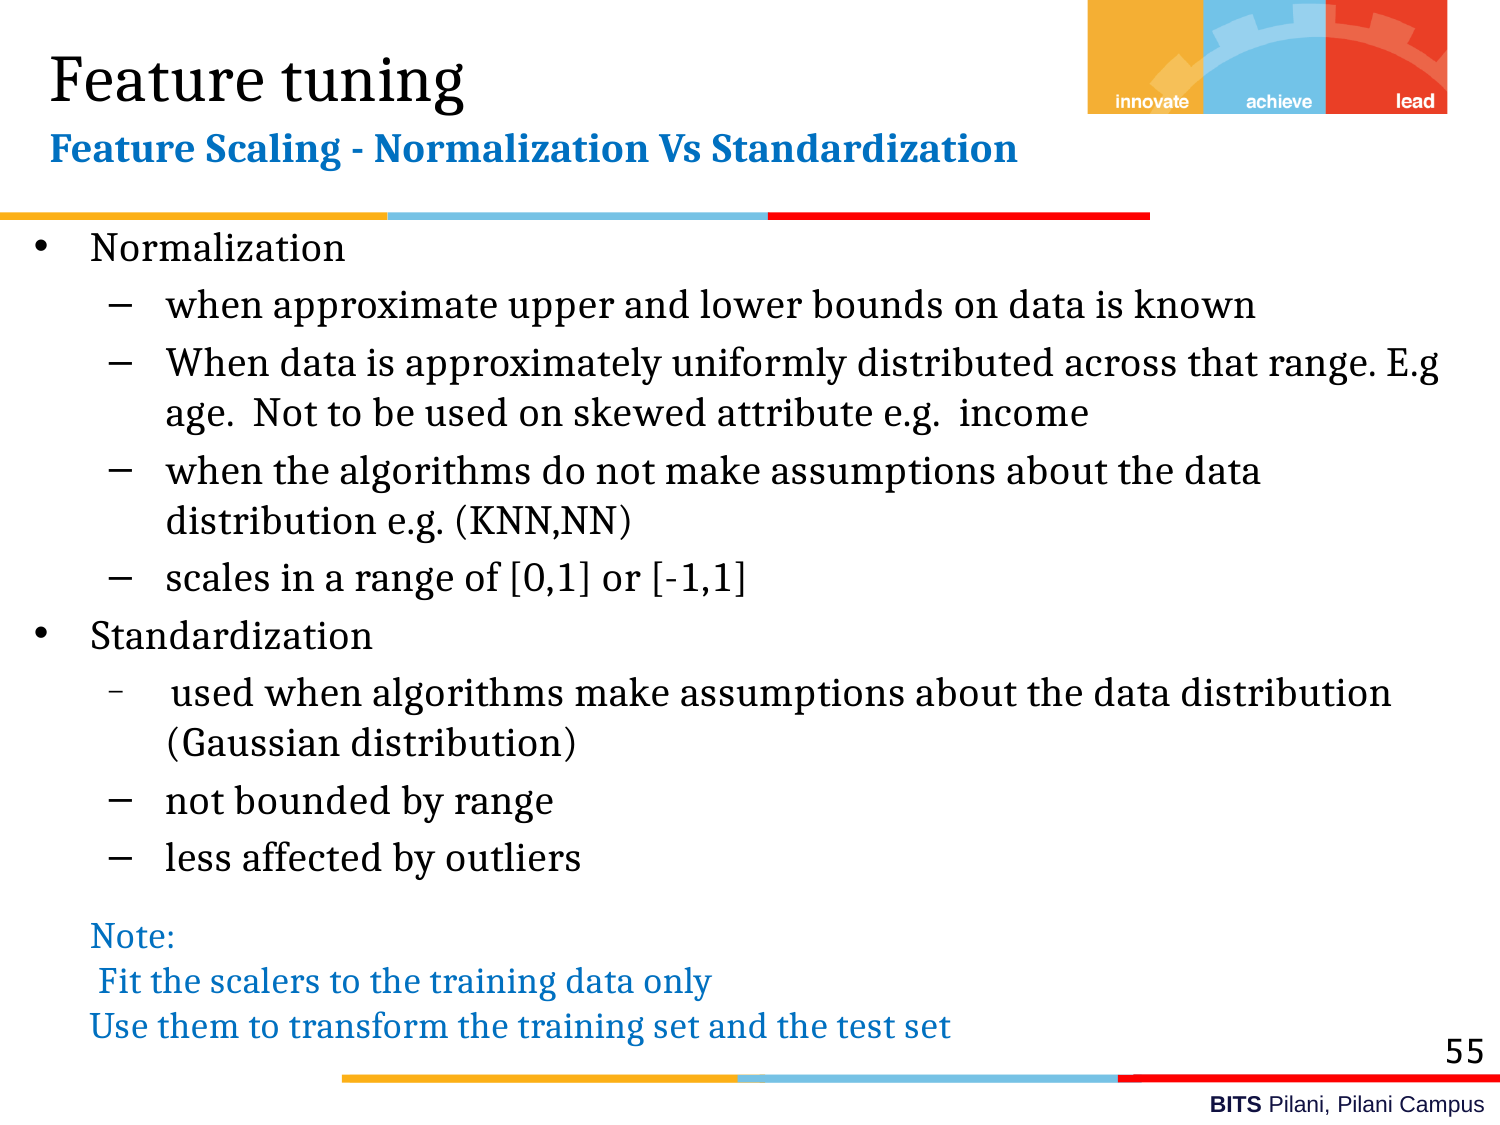

Feature tuning
Feature Scaling - Normalization Vs Standardization

Normalization
when approximate upper and lower bounds on data is known
When data is approximately uniformly distributed across that range. E.g age.  Not to be used on skewed attribute e.g.  income
when the algorithms do not make assumptions about the data distribution e.g. (KNN,NN)
scales in a range of [0,1] or [-1,1]
Standardization
 used when algorithms make assumptions about the data distribution (Gaussian distribution)
not bounded by range
less affected by outliers

Note:
 Fit the scalers to the training data only
Use them to transform the training set and the test set
55